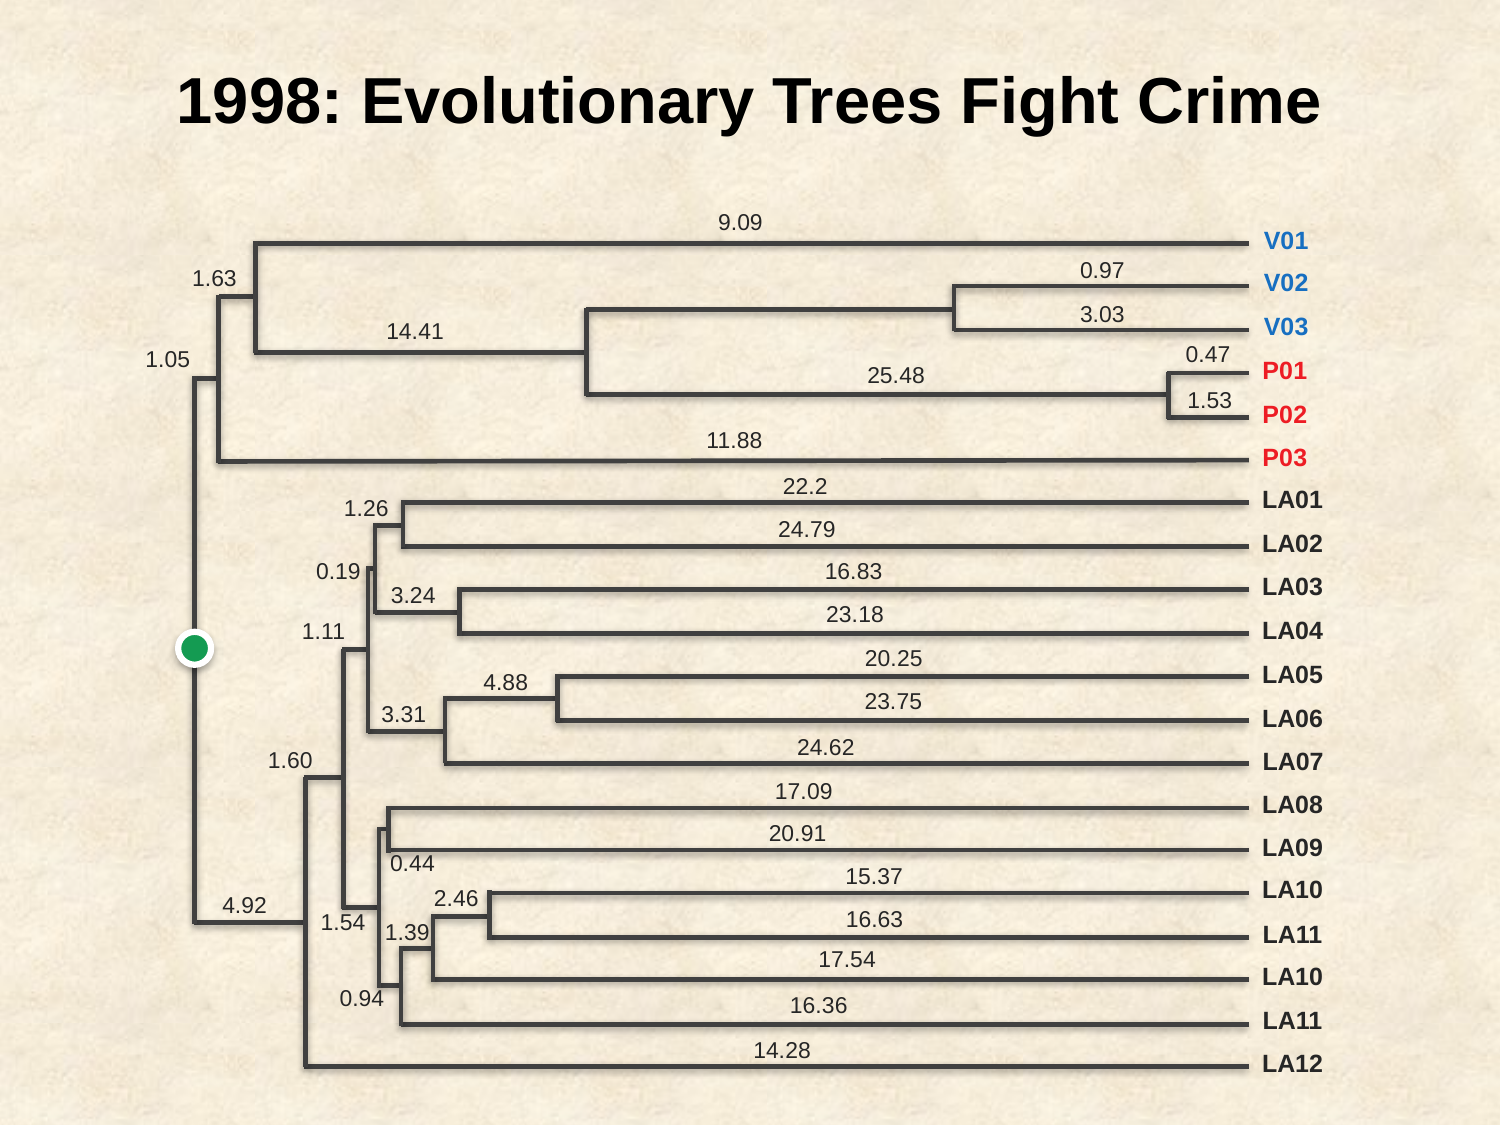

1998: Evolutionary Trees Fight Crime
9.09
V01
0.97
1.63
V02
3.03
V03
14.41
0.47
1.05
P01
25.48
1.53
P02
11.88
P03
22.2
LA01
1.26
24.79
LA02
0.19
16.83
LA03
3.24
23.18
LA04
1.11

20.25
LA05
4.88
23.75
3.31
LA06
24.62
LA07
1.60
17.09
LA08
20.91
LA09
0.44
15.37
LA10
2.46
4.92
16.63
1.54
1.39
LA11
17.54
LA10
0.94
16.36
LA11
14.28
LA12